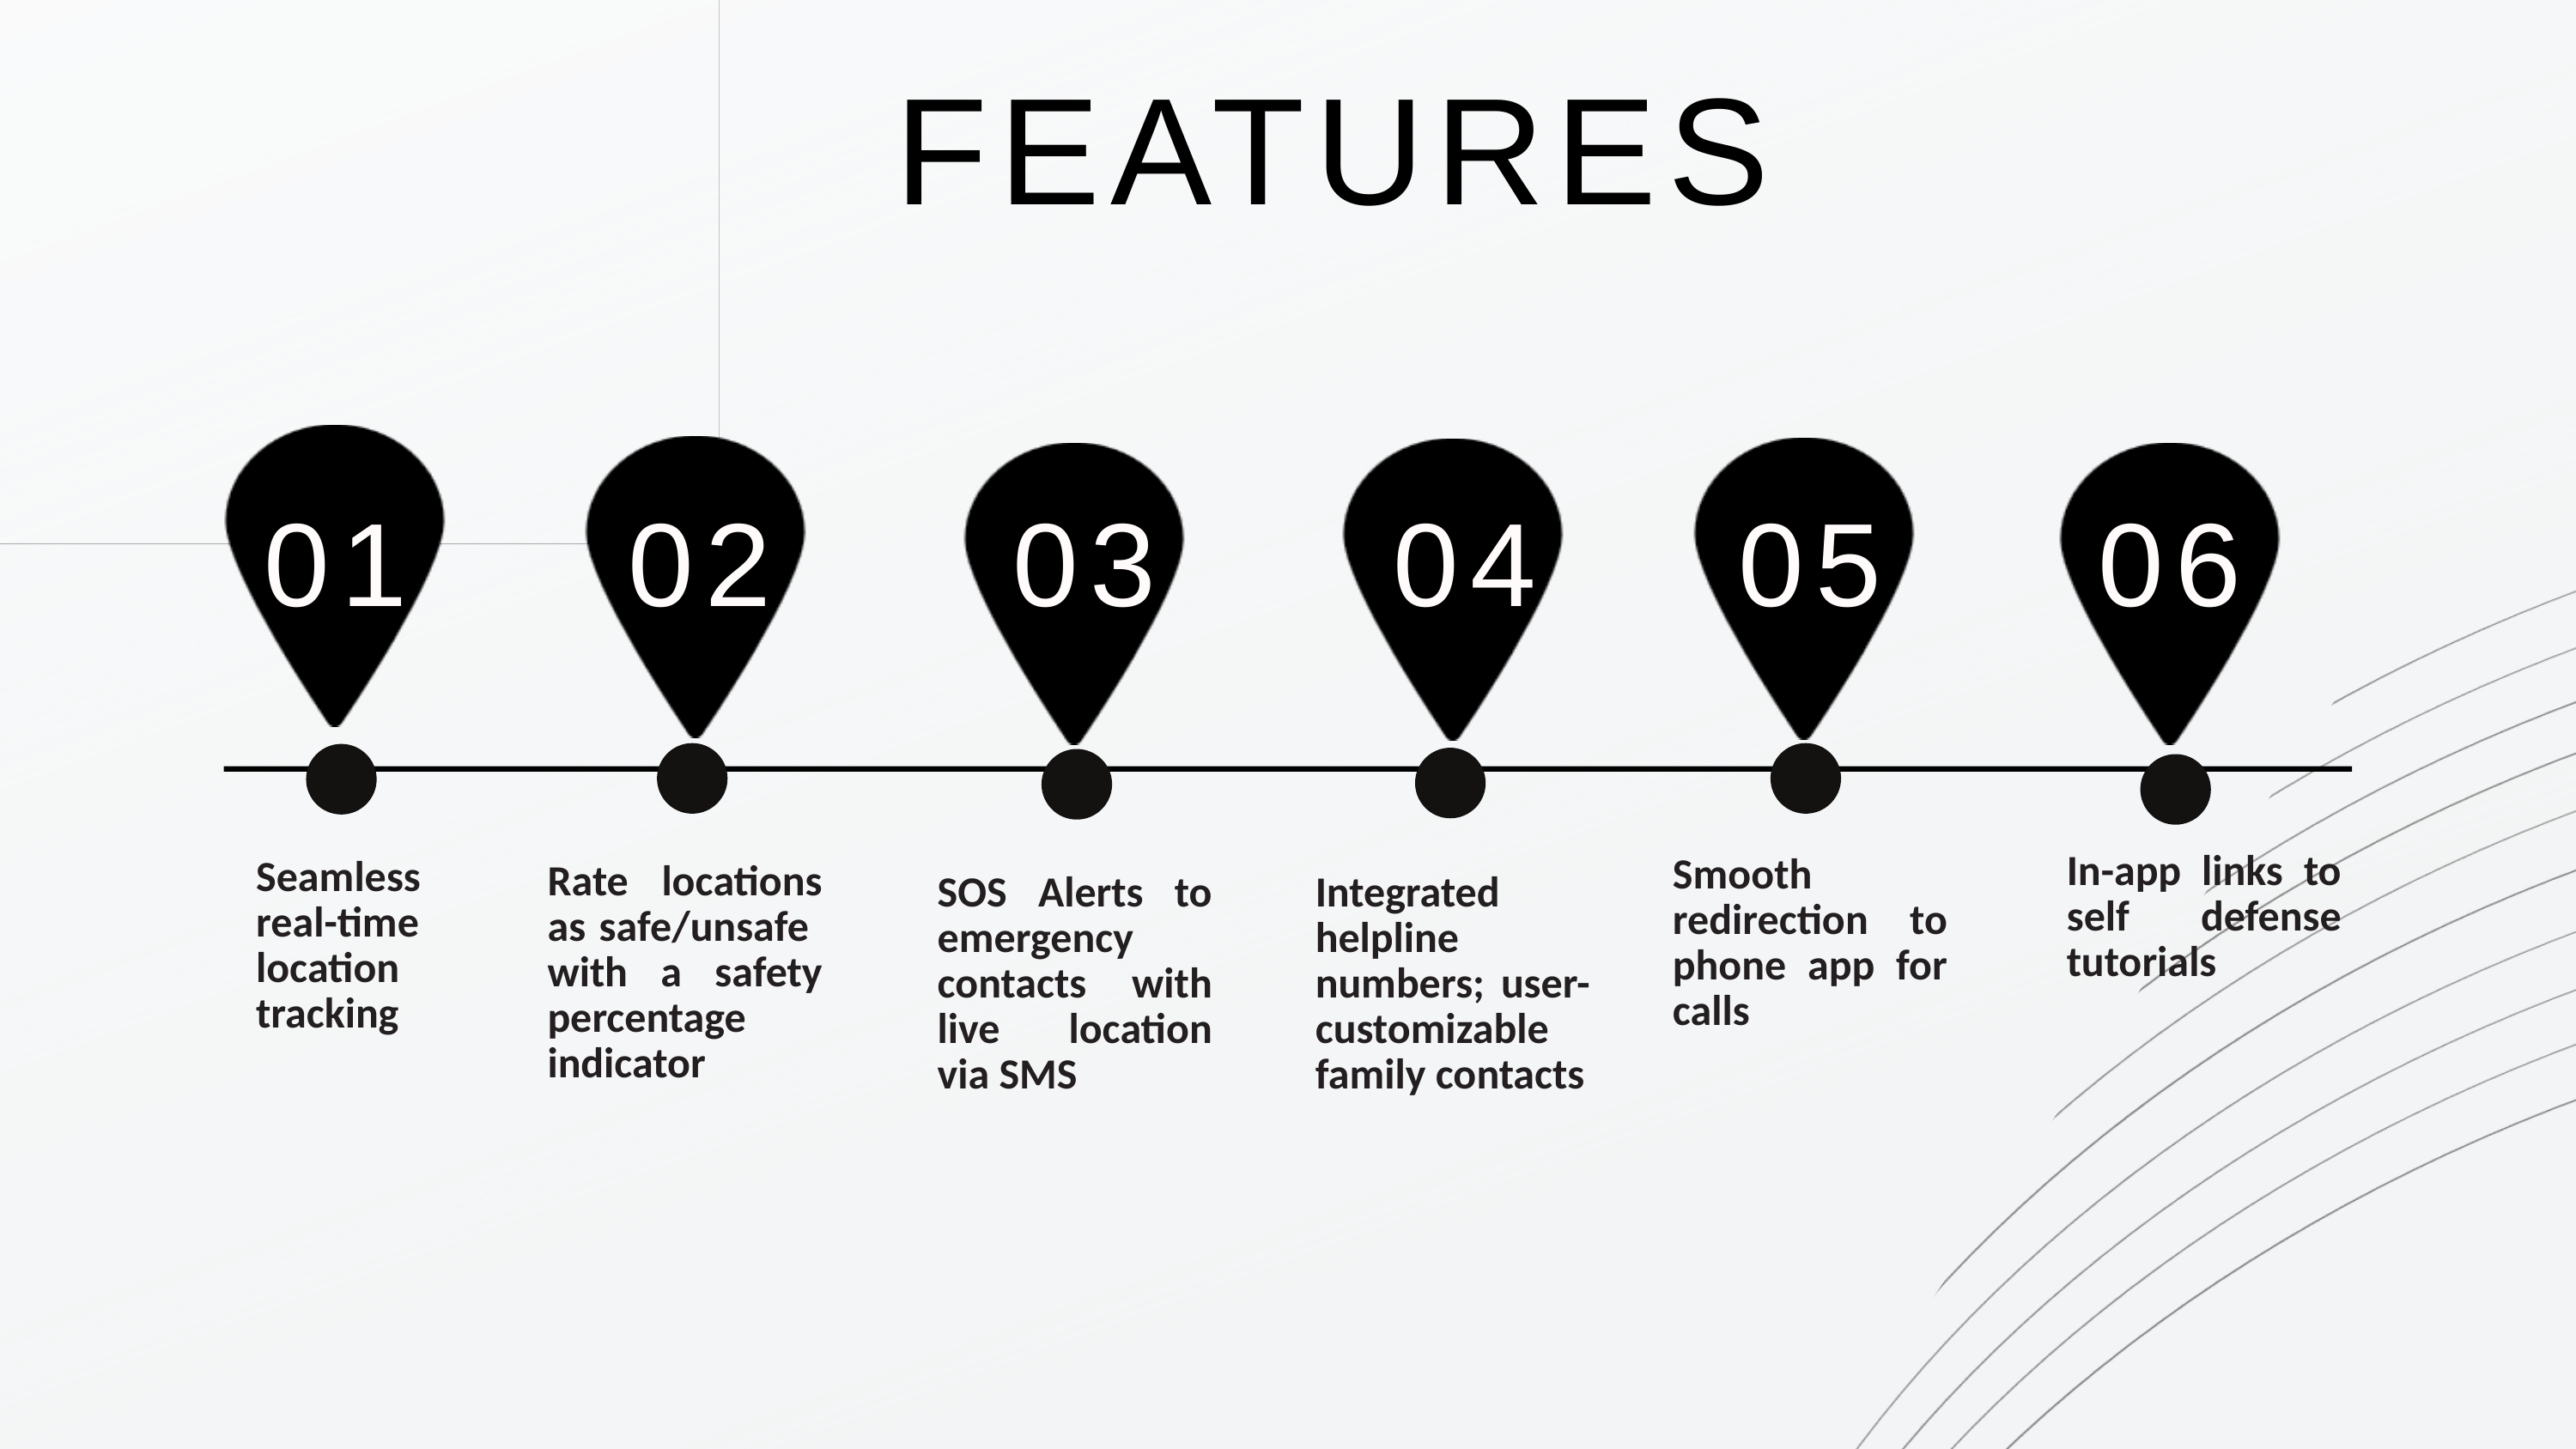

FEATURES

01
02
03
04
05
06

In-app links to self defense tutorials
Smooth redirection to phone app for calls
Seamless real-time location tracking
Rate locations as safe/unsafe  with a safety percentage indicator
SOS Alerts to emergency contacts with live location via SMS
Integrated helpline numbers; user-customizable family contacts